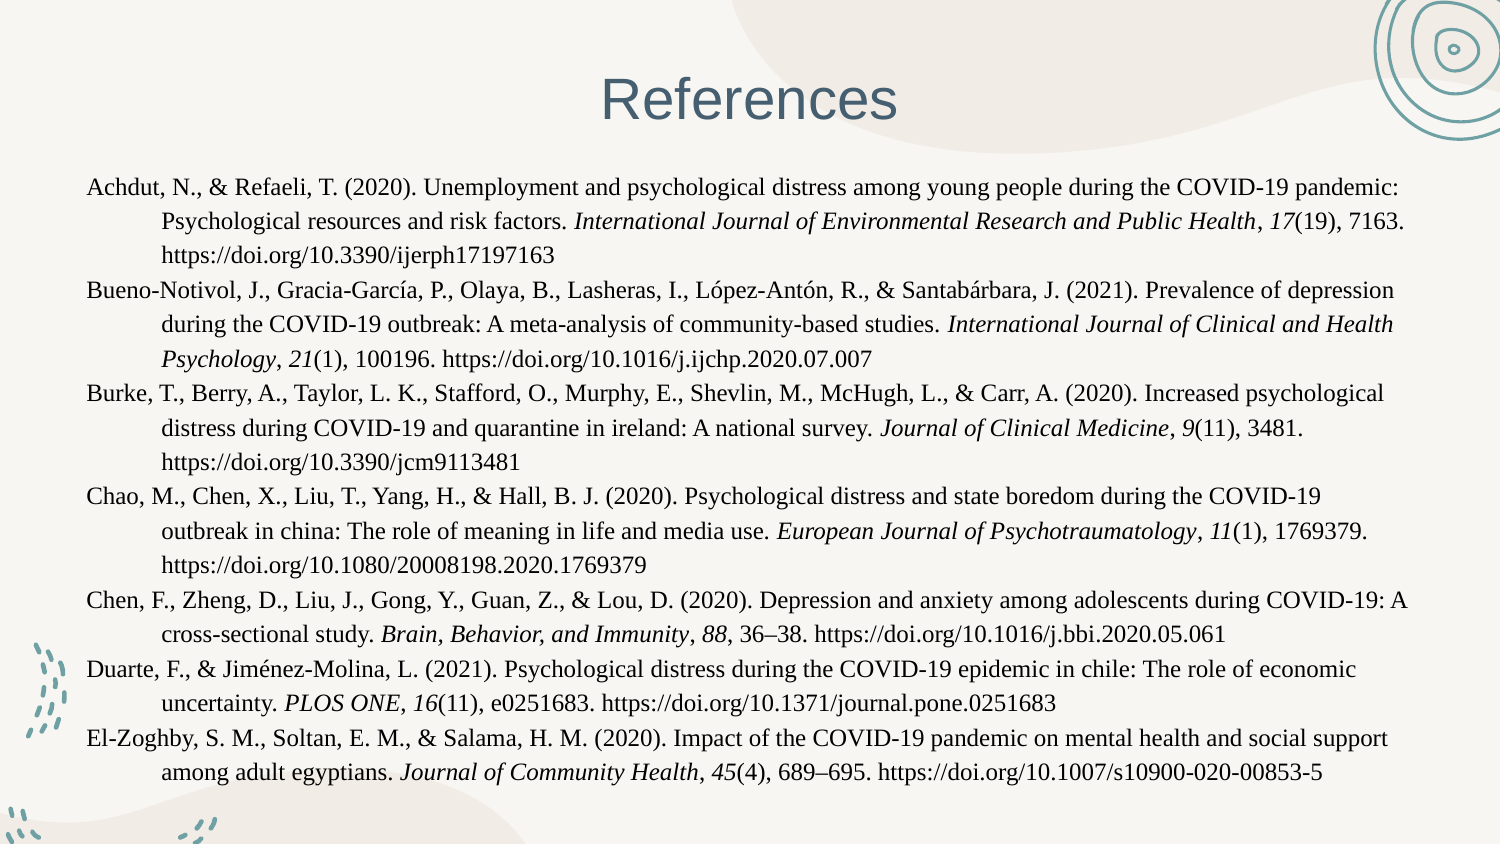

# References
Achdut, N., & Refaeli, T. (2020). Unemployment and psychological distress among young people during the COVID-19 pandemic: Psychological resources and risk factors. International Journal of Environmental Research and Public Health, 17(19), 7163. https://doi.org/10.3390/ijerph17197163
Bueno-Notivol, J., Gracia-García, P., Olaya, B., Lasheras, I., López-Antón, R., & Santabárbara, J. (2021). Prevalence of depression during the COVID-19 outbreak: A meta-analysis of community-based studies. International Journal of Clinical and Health Psychology, 21(1), 100196. https://doi.org/10.1016/j.ijchp.2020.07.007
Burke, T., Berry, A., Taylor, L. K., Stafford, O., Murphy, E., Shevlin, M., McHugh, L., & Carr, A. (2020). Increased psychological distress during COVID-19 and quarantine in ireland: A national survey. Journal of Clinical Medicine, 9(11), 3481. https://doi.org/10.3390/jcm9113481
Chao, M., Chen, X., Liu, T., Yang, H., & Hall, B. J. (2020). Psychological distress and state boredom during the COVID-19 outbreak in china: The role of meaning in life and media use. European Journal of Psychotraumatology, 11(1), 1769379. https://doi.org/10.1080/20008198.2020.1769379
Chen, F., Zheng, D., Liu, J., Gong, Y., Guan, Z., & Lou, D. (2020). Depression and anxiety among adolescents during COVID-19: A cross-sectional study. Brain, Behavior, and Immunity, 88, 36–38. https://doi.org/10.1016/j.bbi.2020.05.061
Duarte, F., & Jiménez-Molina, L. (2021). Psychological distress during the COVID-19 epidemic in chile: The role of economic uncertainty. PLOS ONE, 16(11), e0251683. https://doi.org/10.1371/journal.pone.0251683
El-Zoghby, S. M., Soltan, E. M., & Salama, H. M. (2020). Impact of the COVID-19 pandemic on mental health and social support among adult egyptians. Journal of Community Health, 45(4), 689–695. https://doi.org/10.1007/s10900-020-00853-5